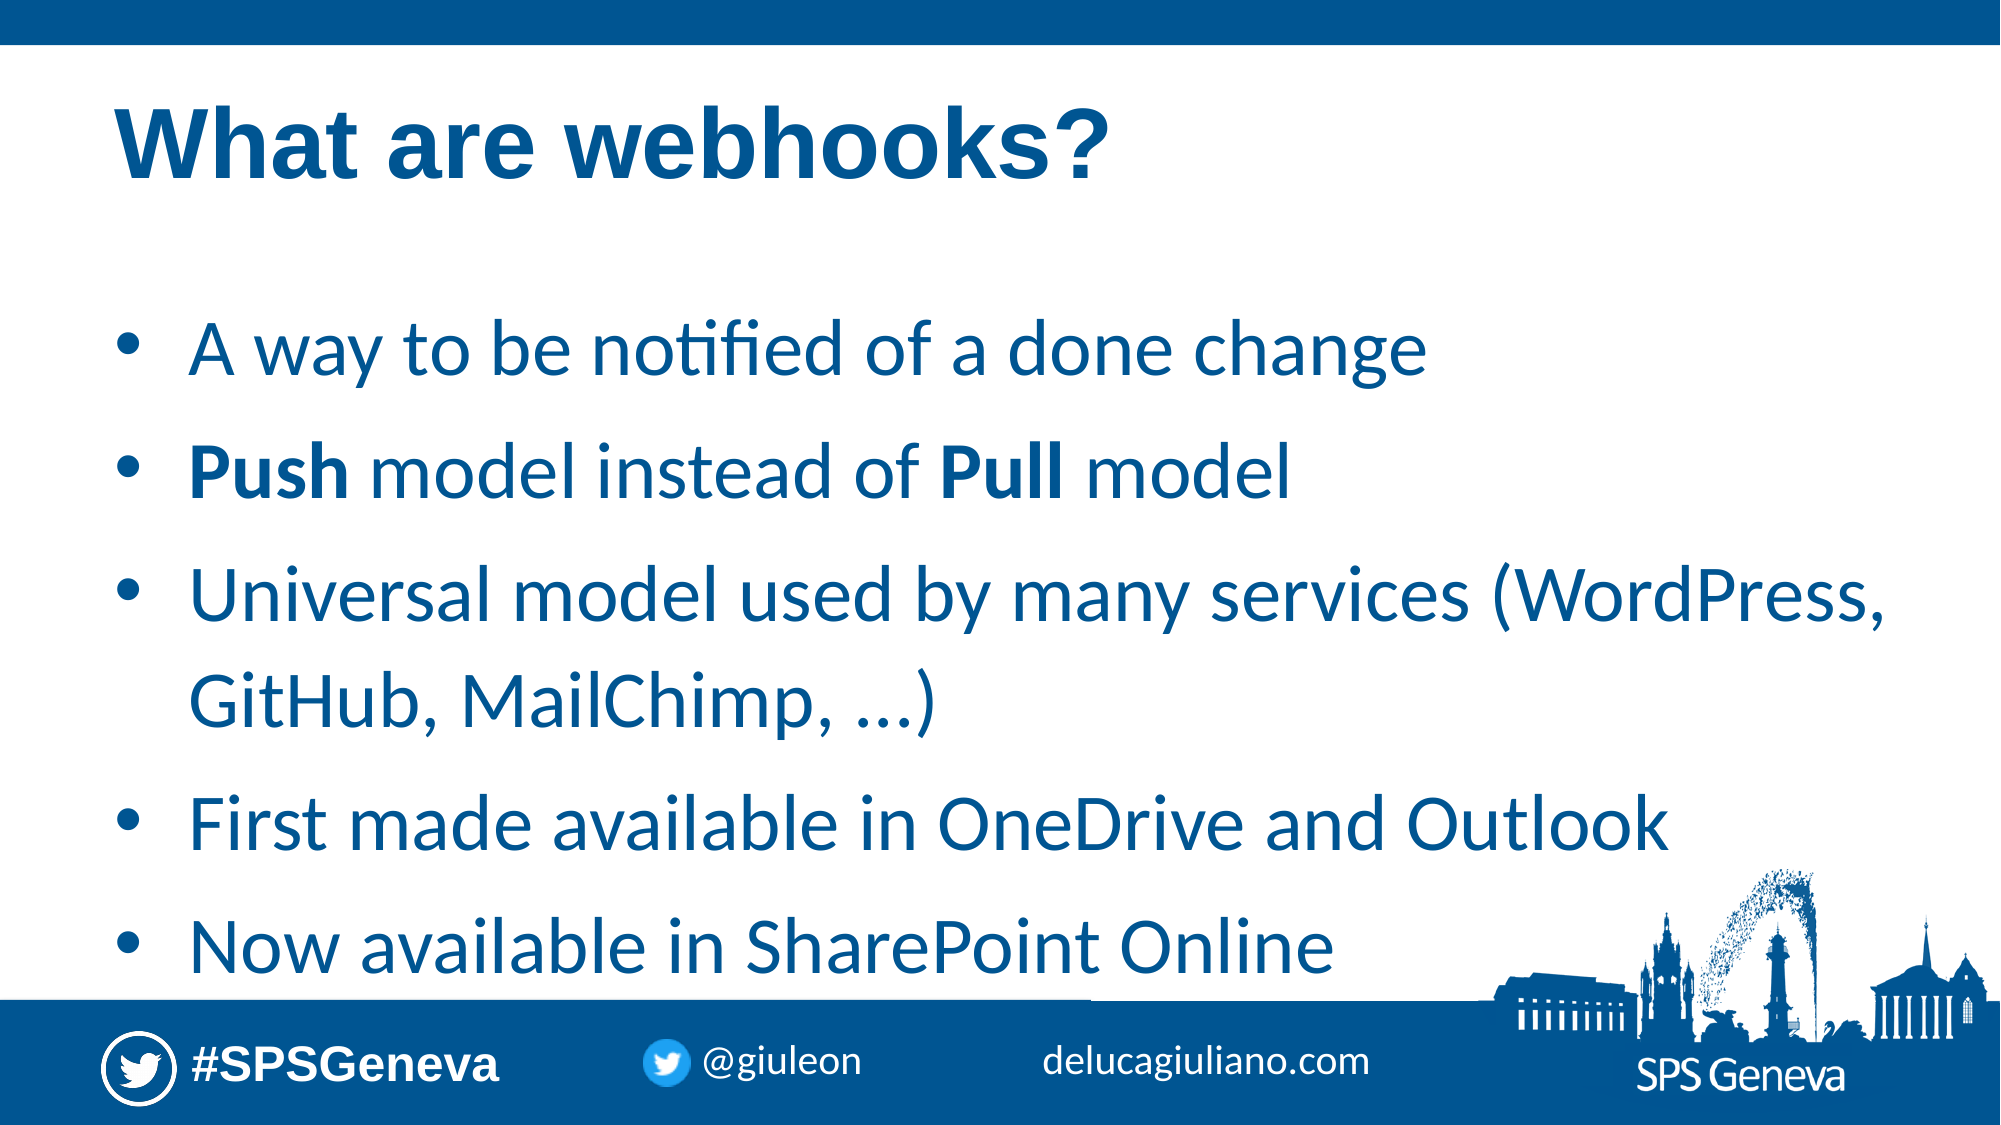

# What are webhooks?
A way to be notified of a done change
Push model instead of Pull model
Universal model used by many services (WordPress, GitHub, MailChimp, ...)
First made available in OneDrive and Outlook
Now available in SharePoint Online